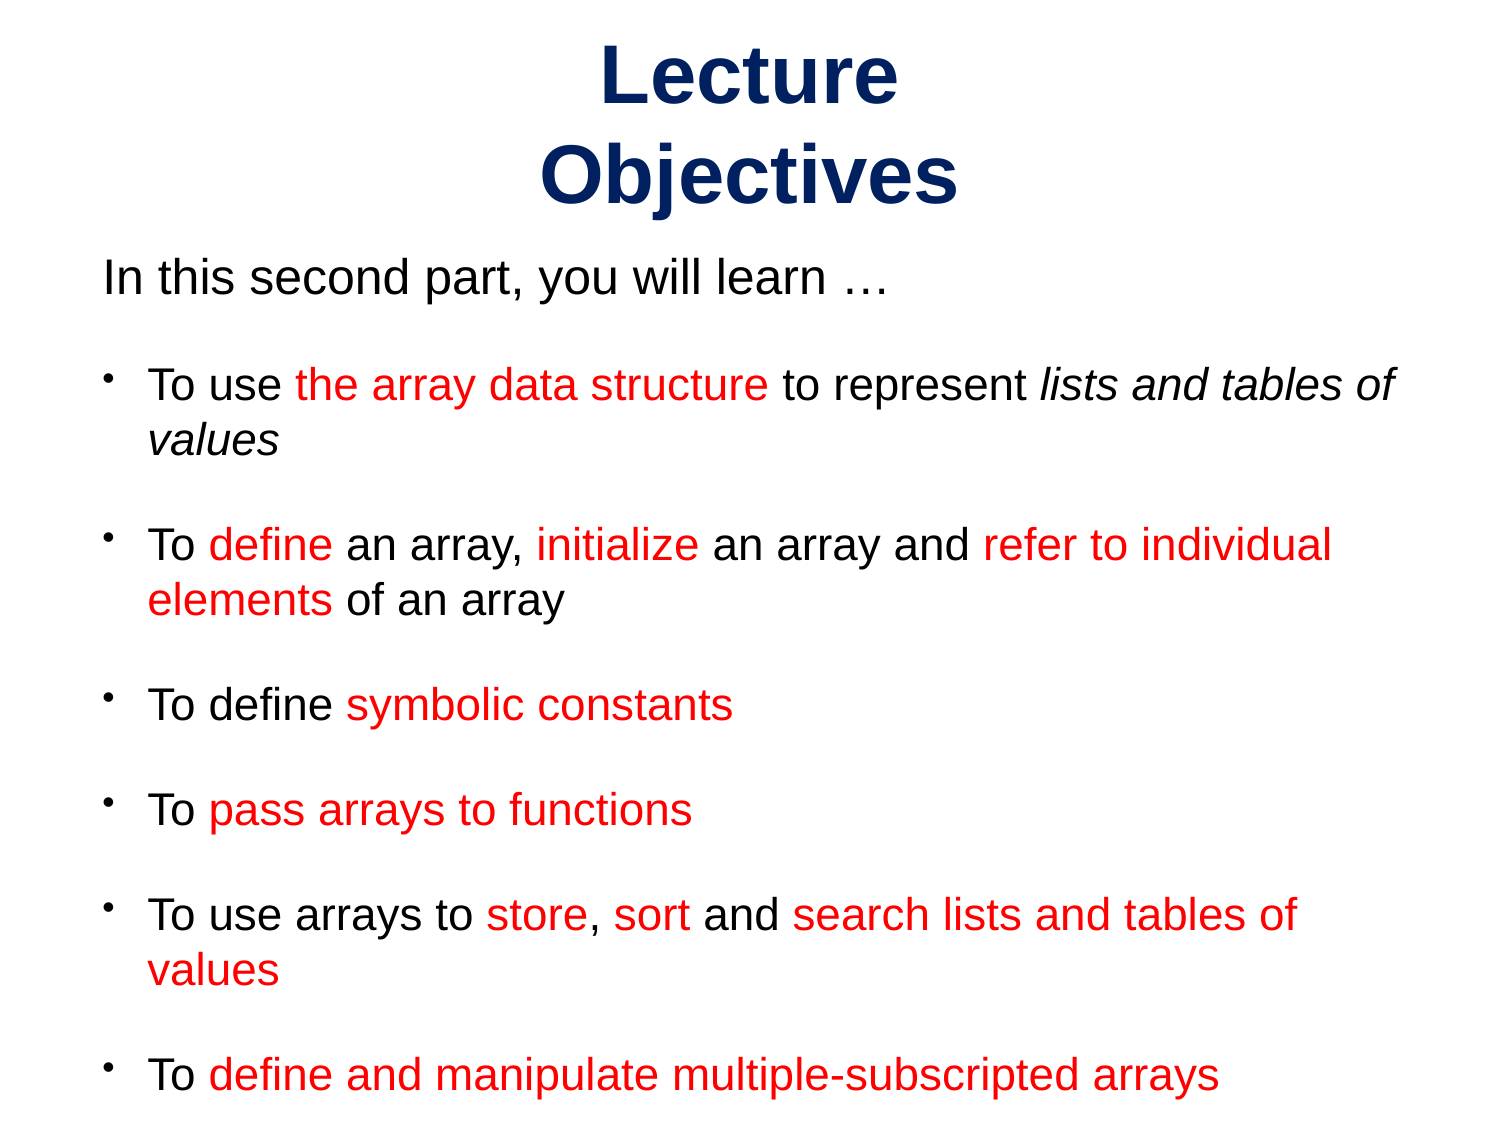

# Lecture Objectives
In this second part, you will learn …
To use the array data structure to represent lists and tables of values
To define an array, initialize an array and refer to individual elements of an array
To define symbolic constants
To pass arrays to functions
To use arrays to store, sort and search lists and tables of values
To define and manipulate multiple-subscripted arrays